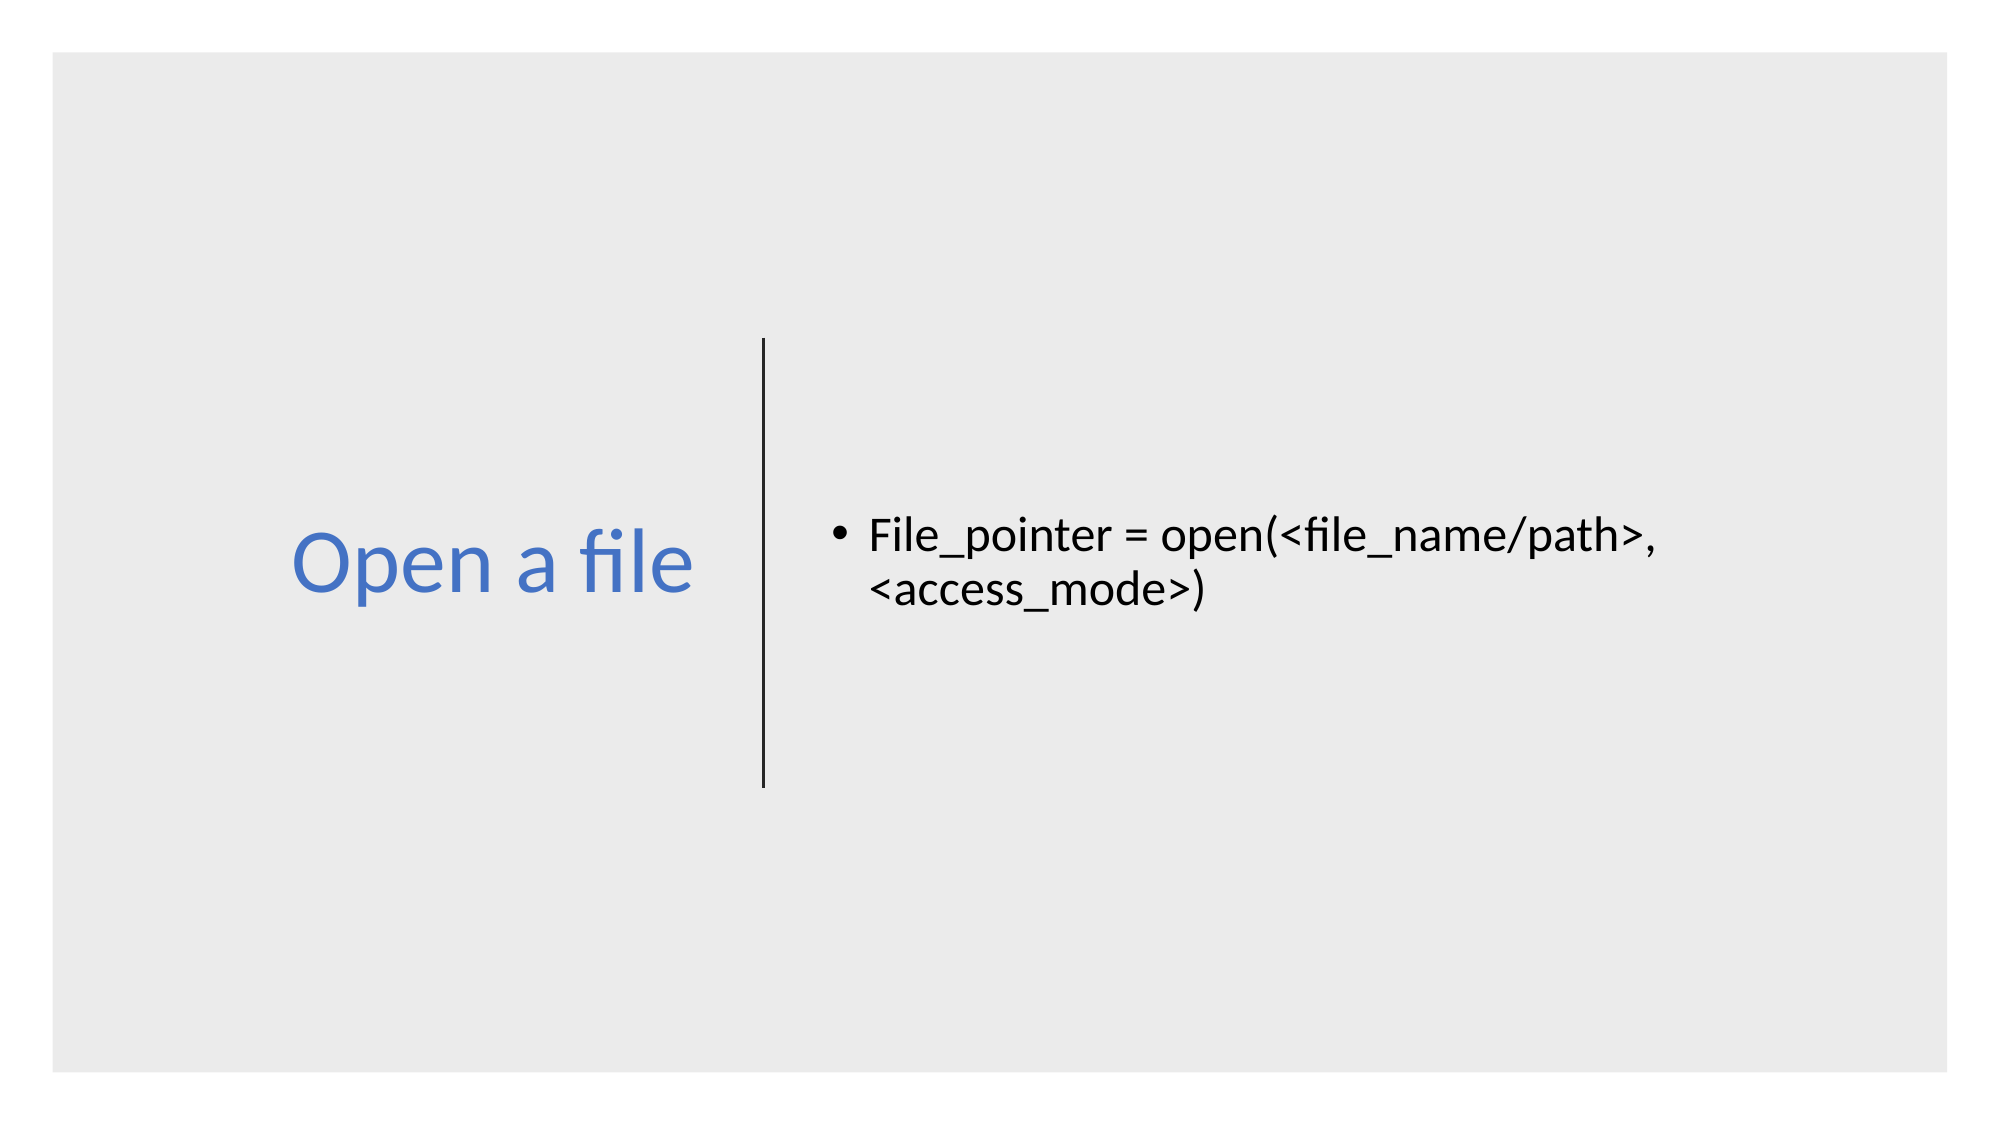

# Open a file
File_pointer = open(<file_name/path>, <access_mode>)